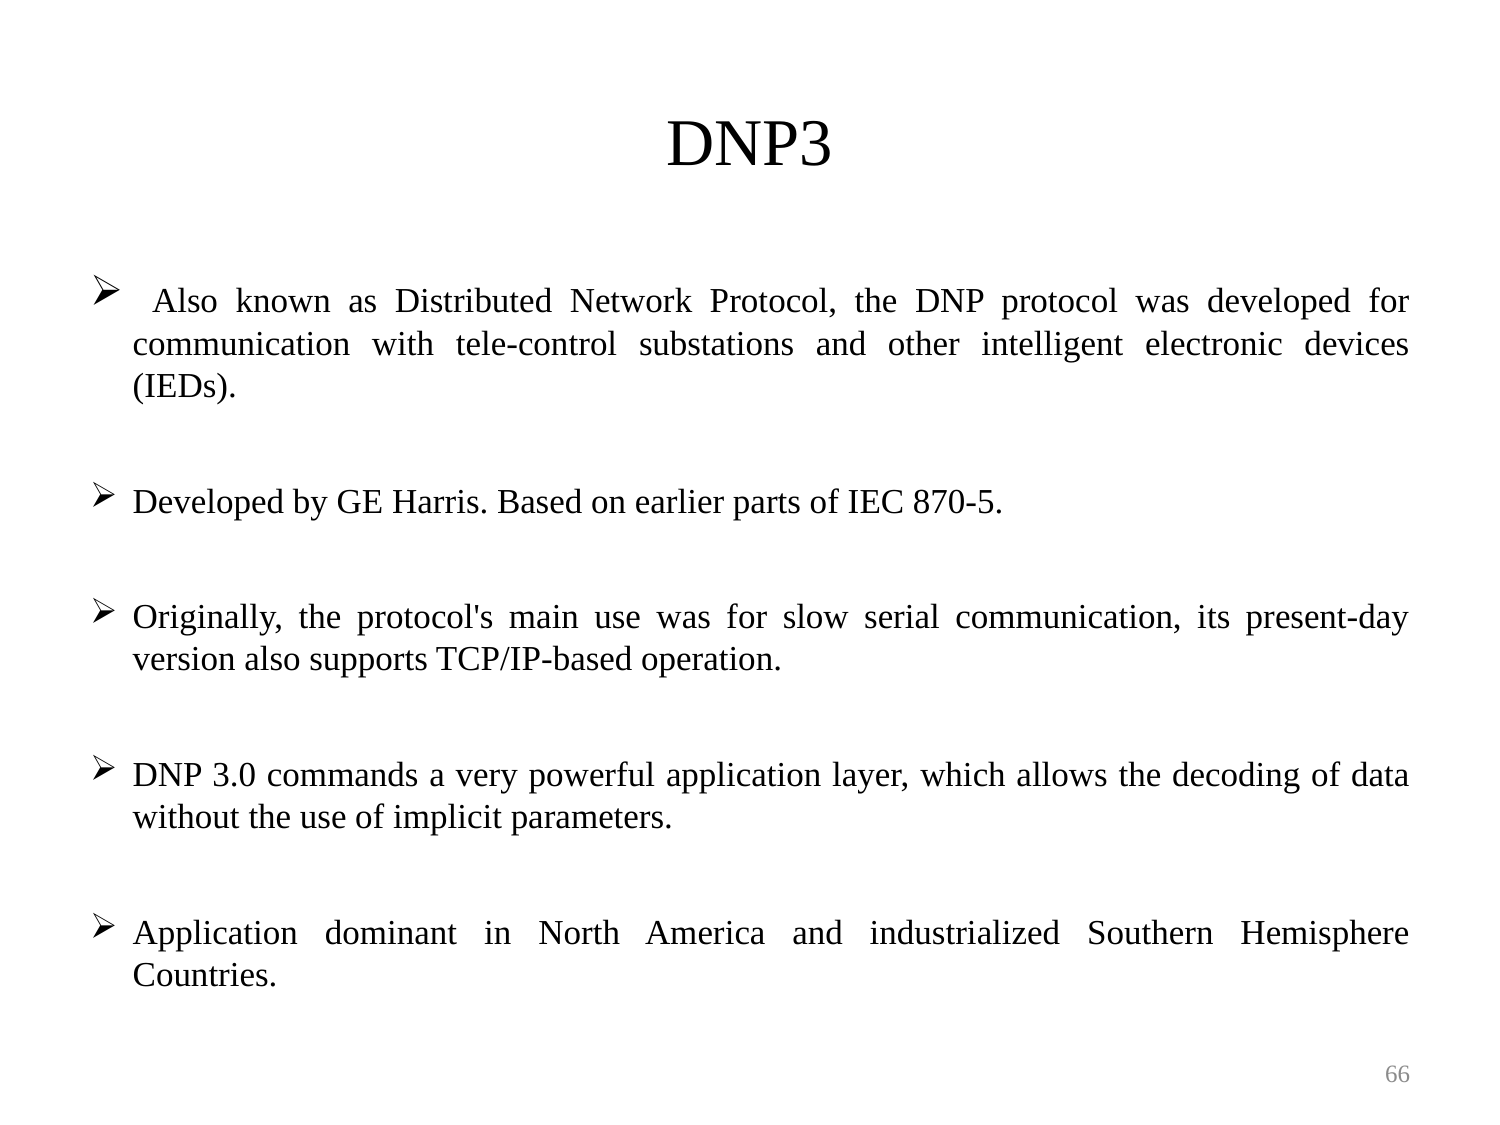

# DNP3
 Also known as Distributed Network Protocol, the DNP protocol was developed for communication with tele-control substations and other intelligent electronic devices (IEDs).

Developed by GE Harris. Based on earlier parts of IEC 870-5.

Originally, the protocol's main use was for slow serial communication, its present-day version also supports TCP/IP-based operation.

DNP 3.0 commands a very powerful application layer, which allows the decoding of data without the use of implicit parameters.

Application dominant in North America and industrialized Southern Hemisphere Countries.

66